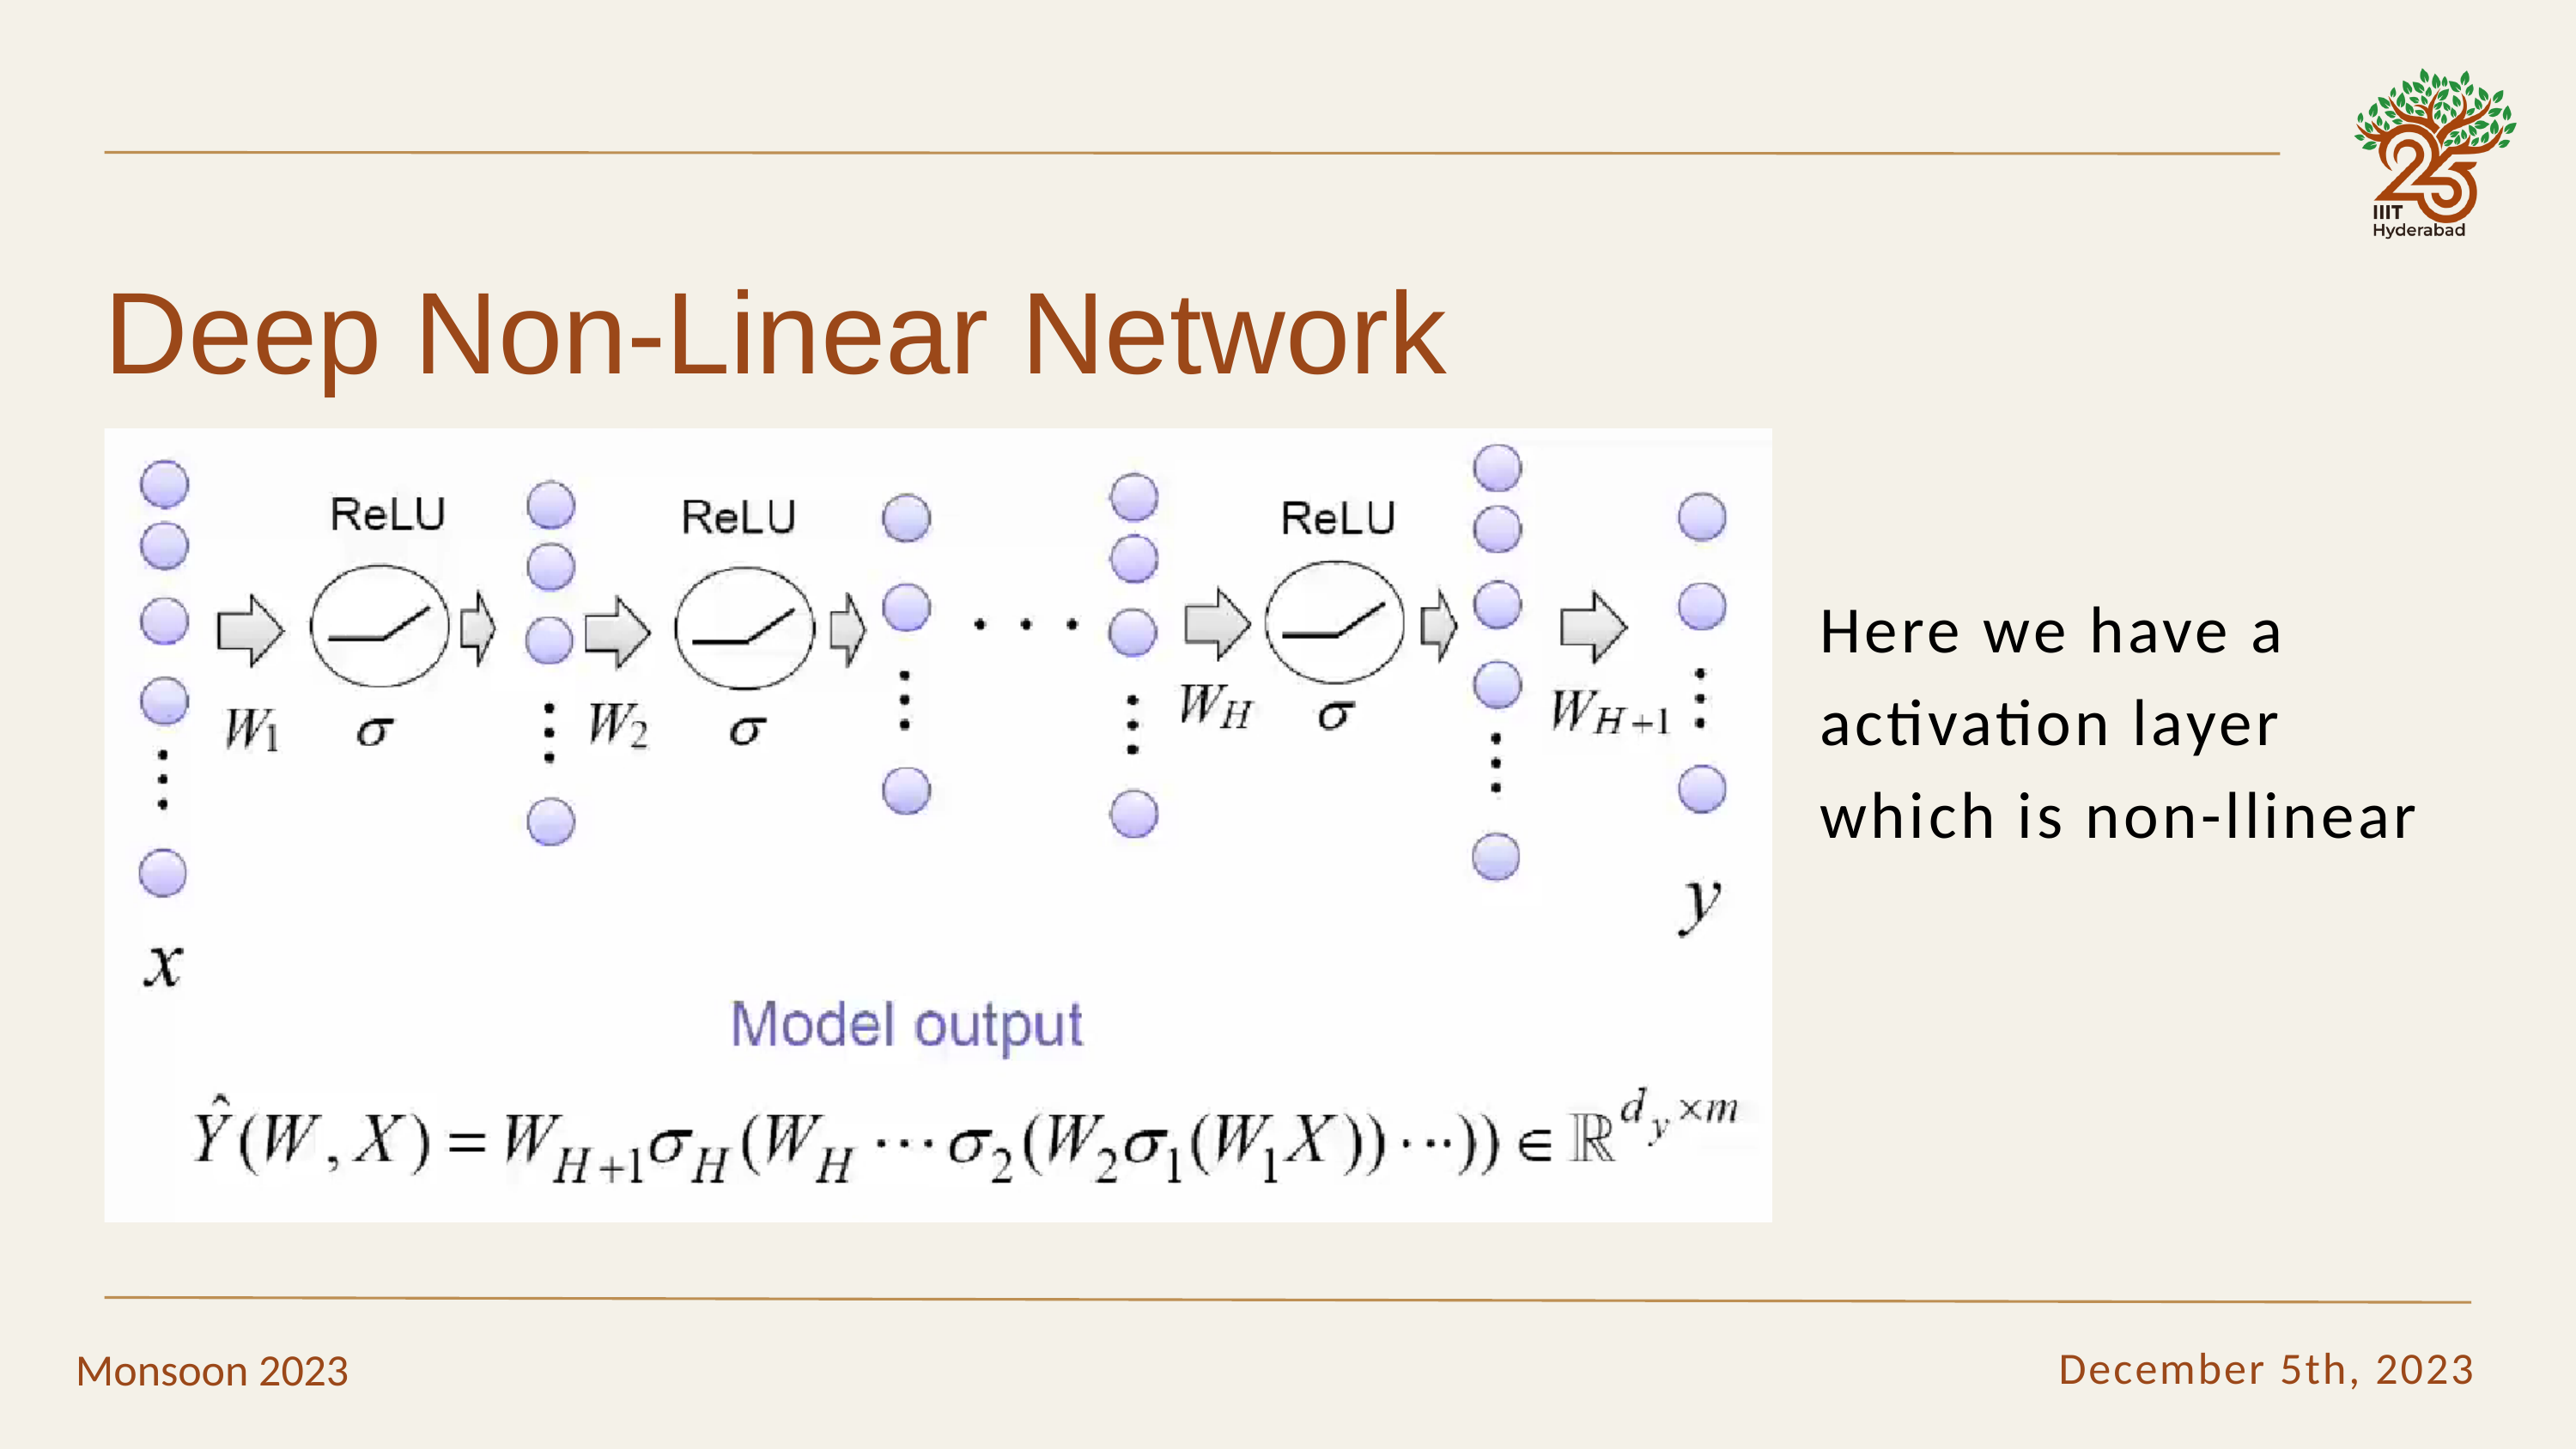

Deep Non-Linear Network

Here we have a activation layer which is non-llinear

December 5th, 2023
Monsoon 2023